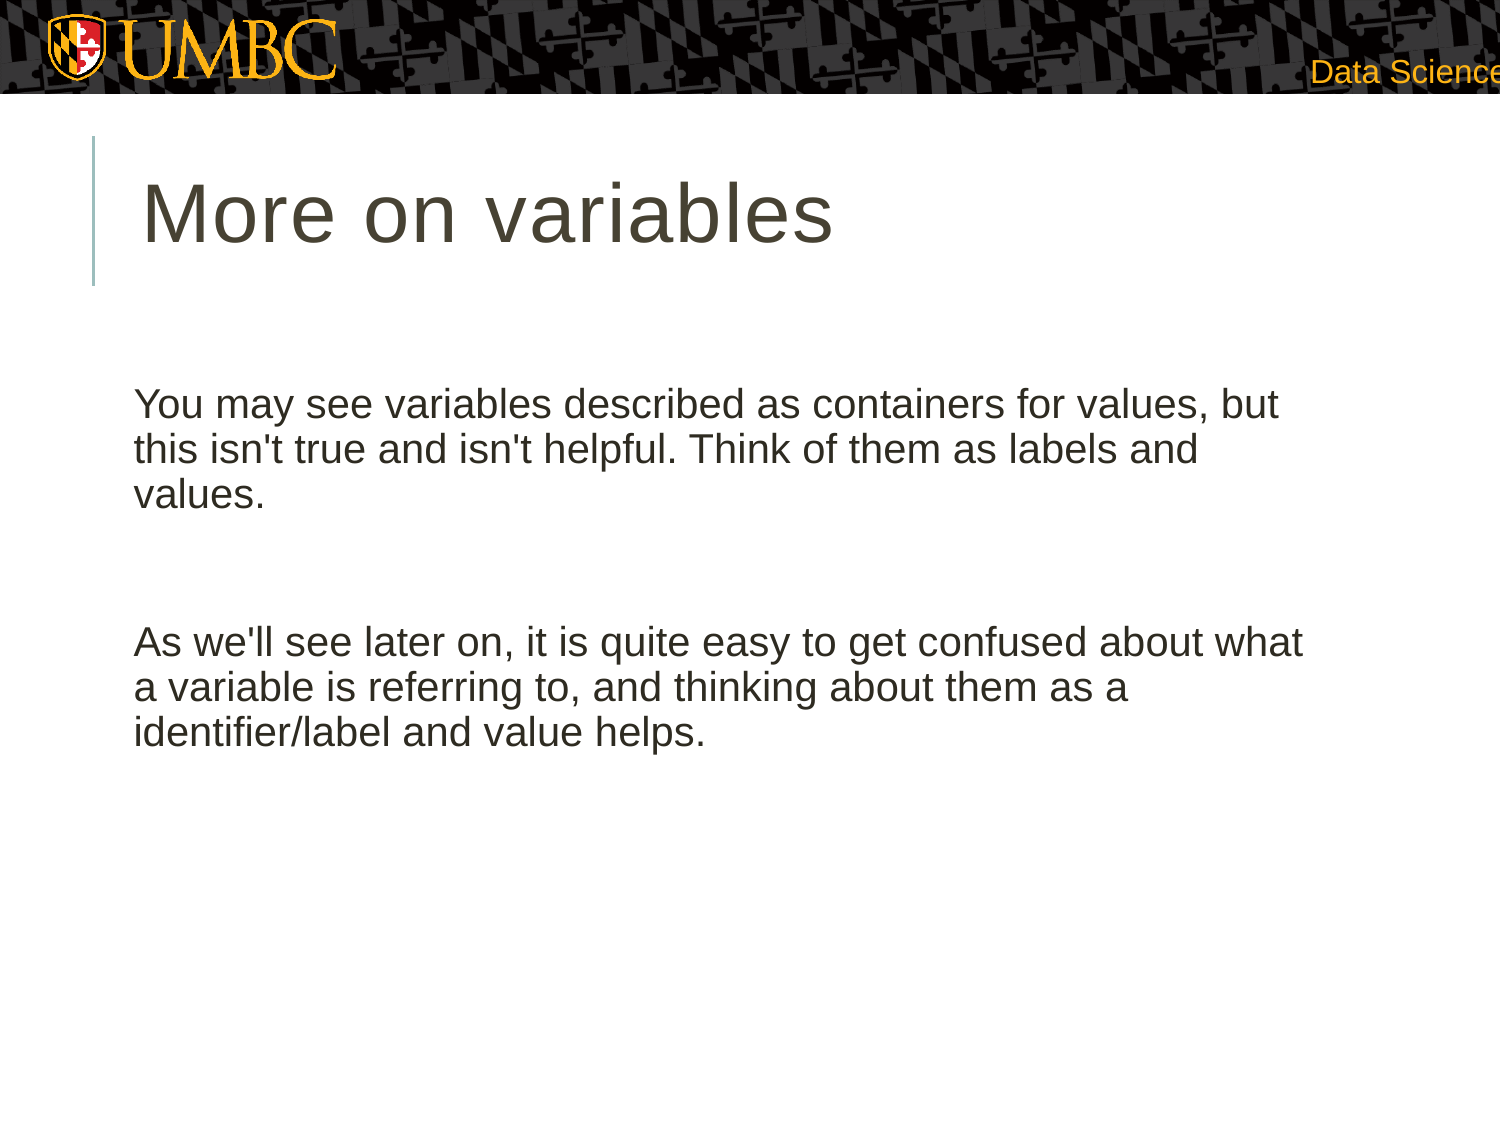

# More on variables
You may see variables described as containers for values, but this isn't true and isn't helpful. Think of them as labels and values.

As we'll see later on, it is quite easy to get confused about what a variable is referring to, and thinking about them as a identifier/label and value helps.